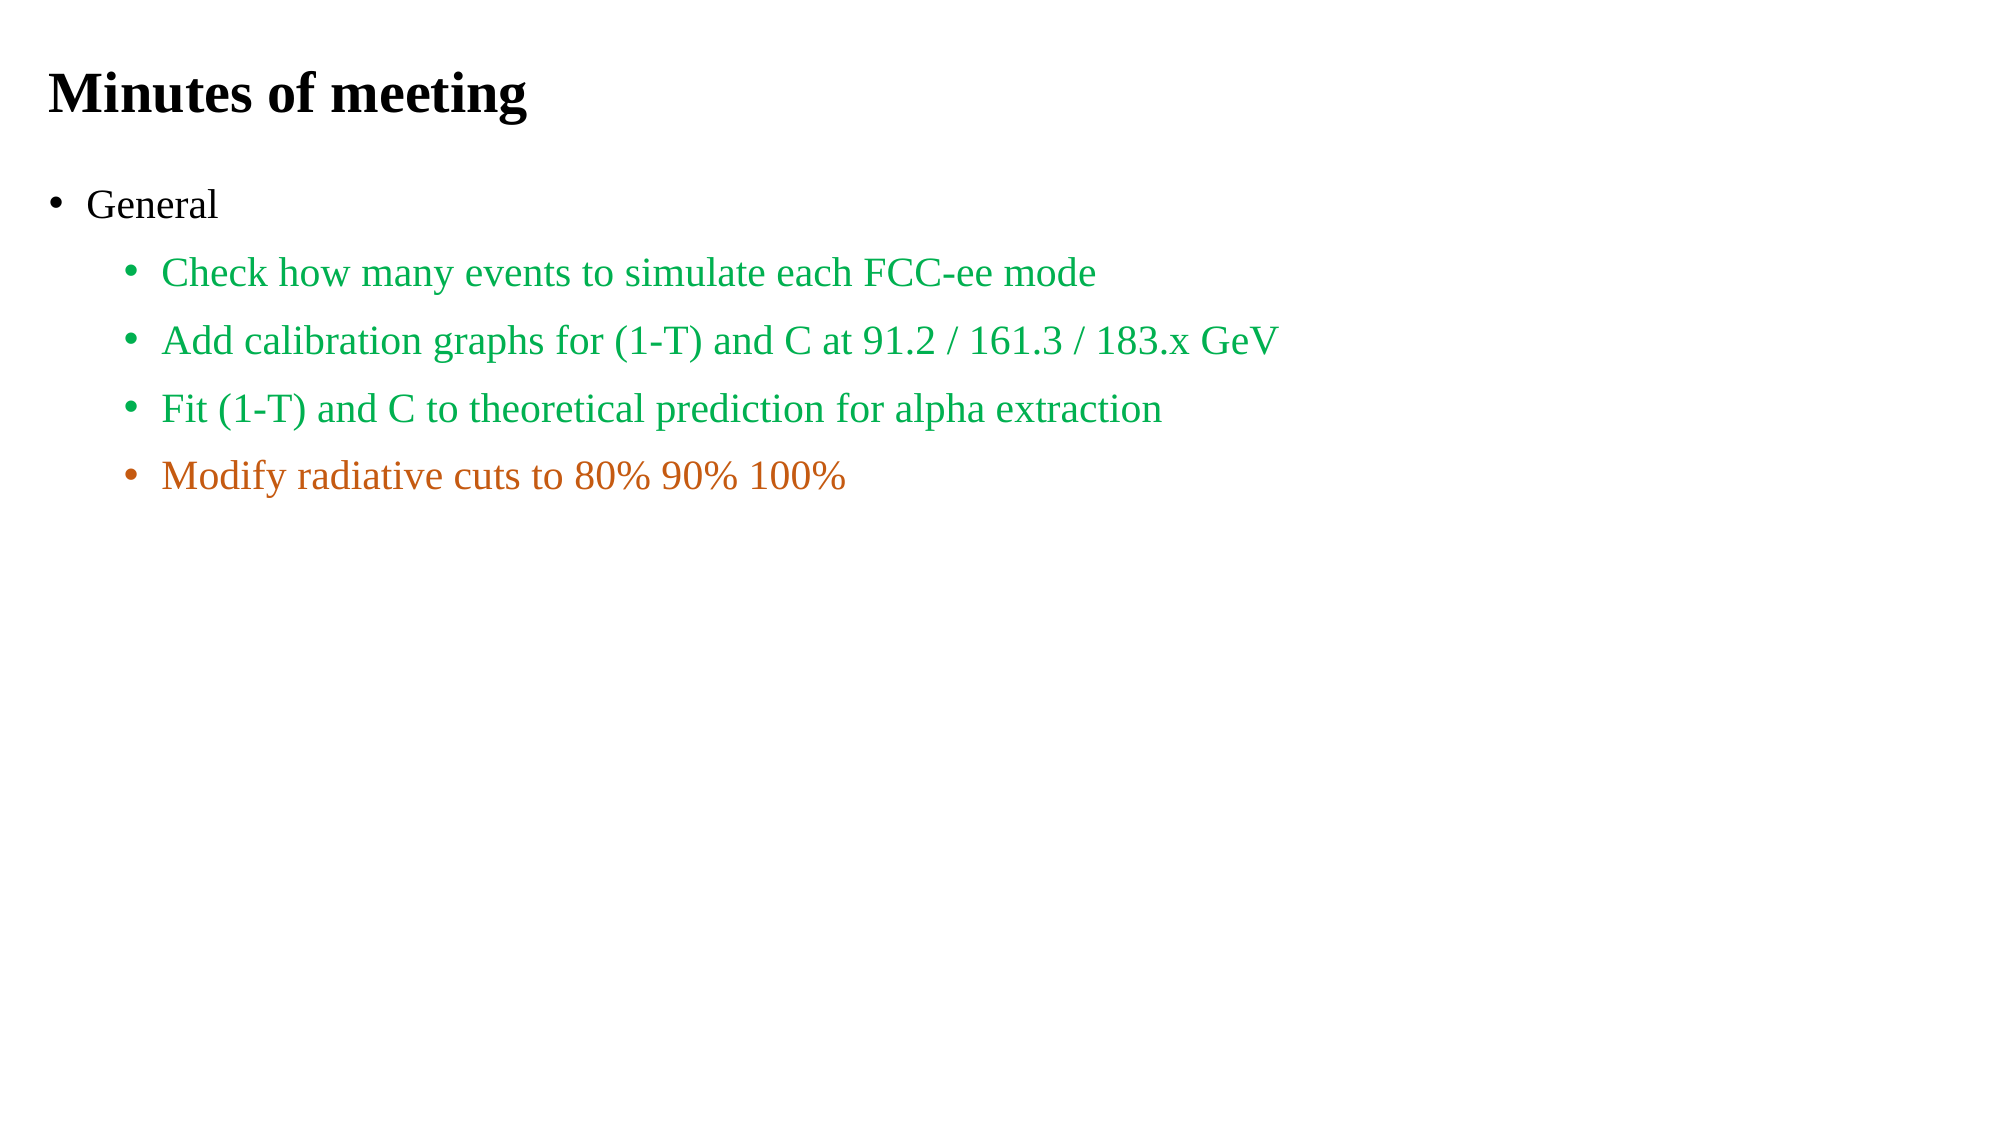

# Minutes of meeting
General
Check how many events to simulate each FCC-ee mode
Add calibration graphs for (1-T) and C at 91.2 / 161.3 / 183.x GeV
Fit (1-T) and C to theoretical prediction for alpha extraction
Modify radiative cuts to 80% 90% 100%